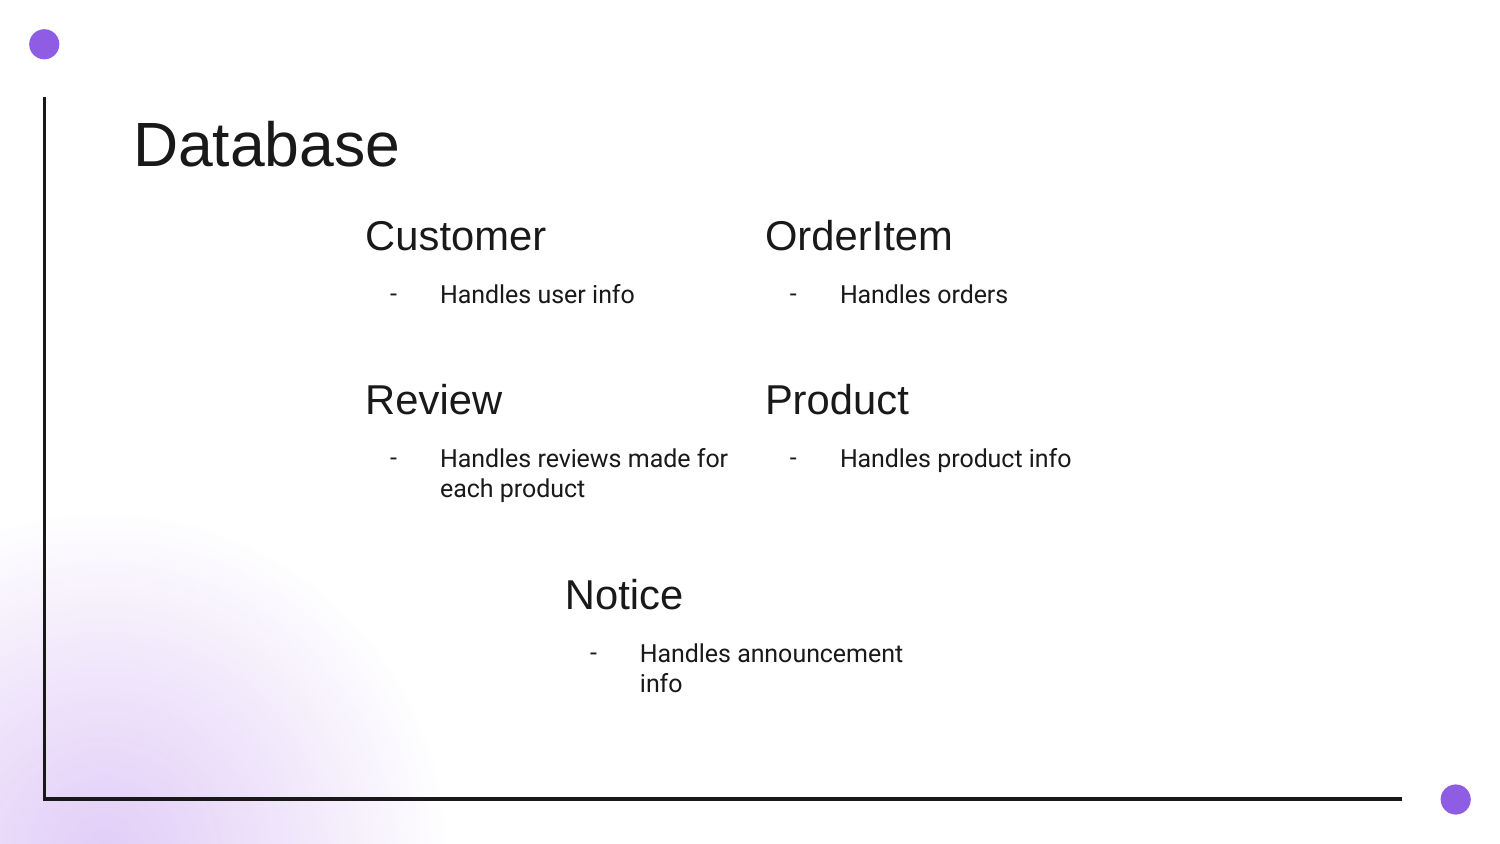

# Database
Customer
OrderItem
Handles user info
Handles orders
Review
Product
Handles reviews made for each product
Handles product info
Notice
Handles announcement info